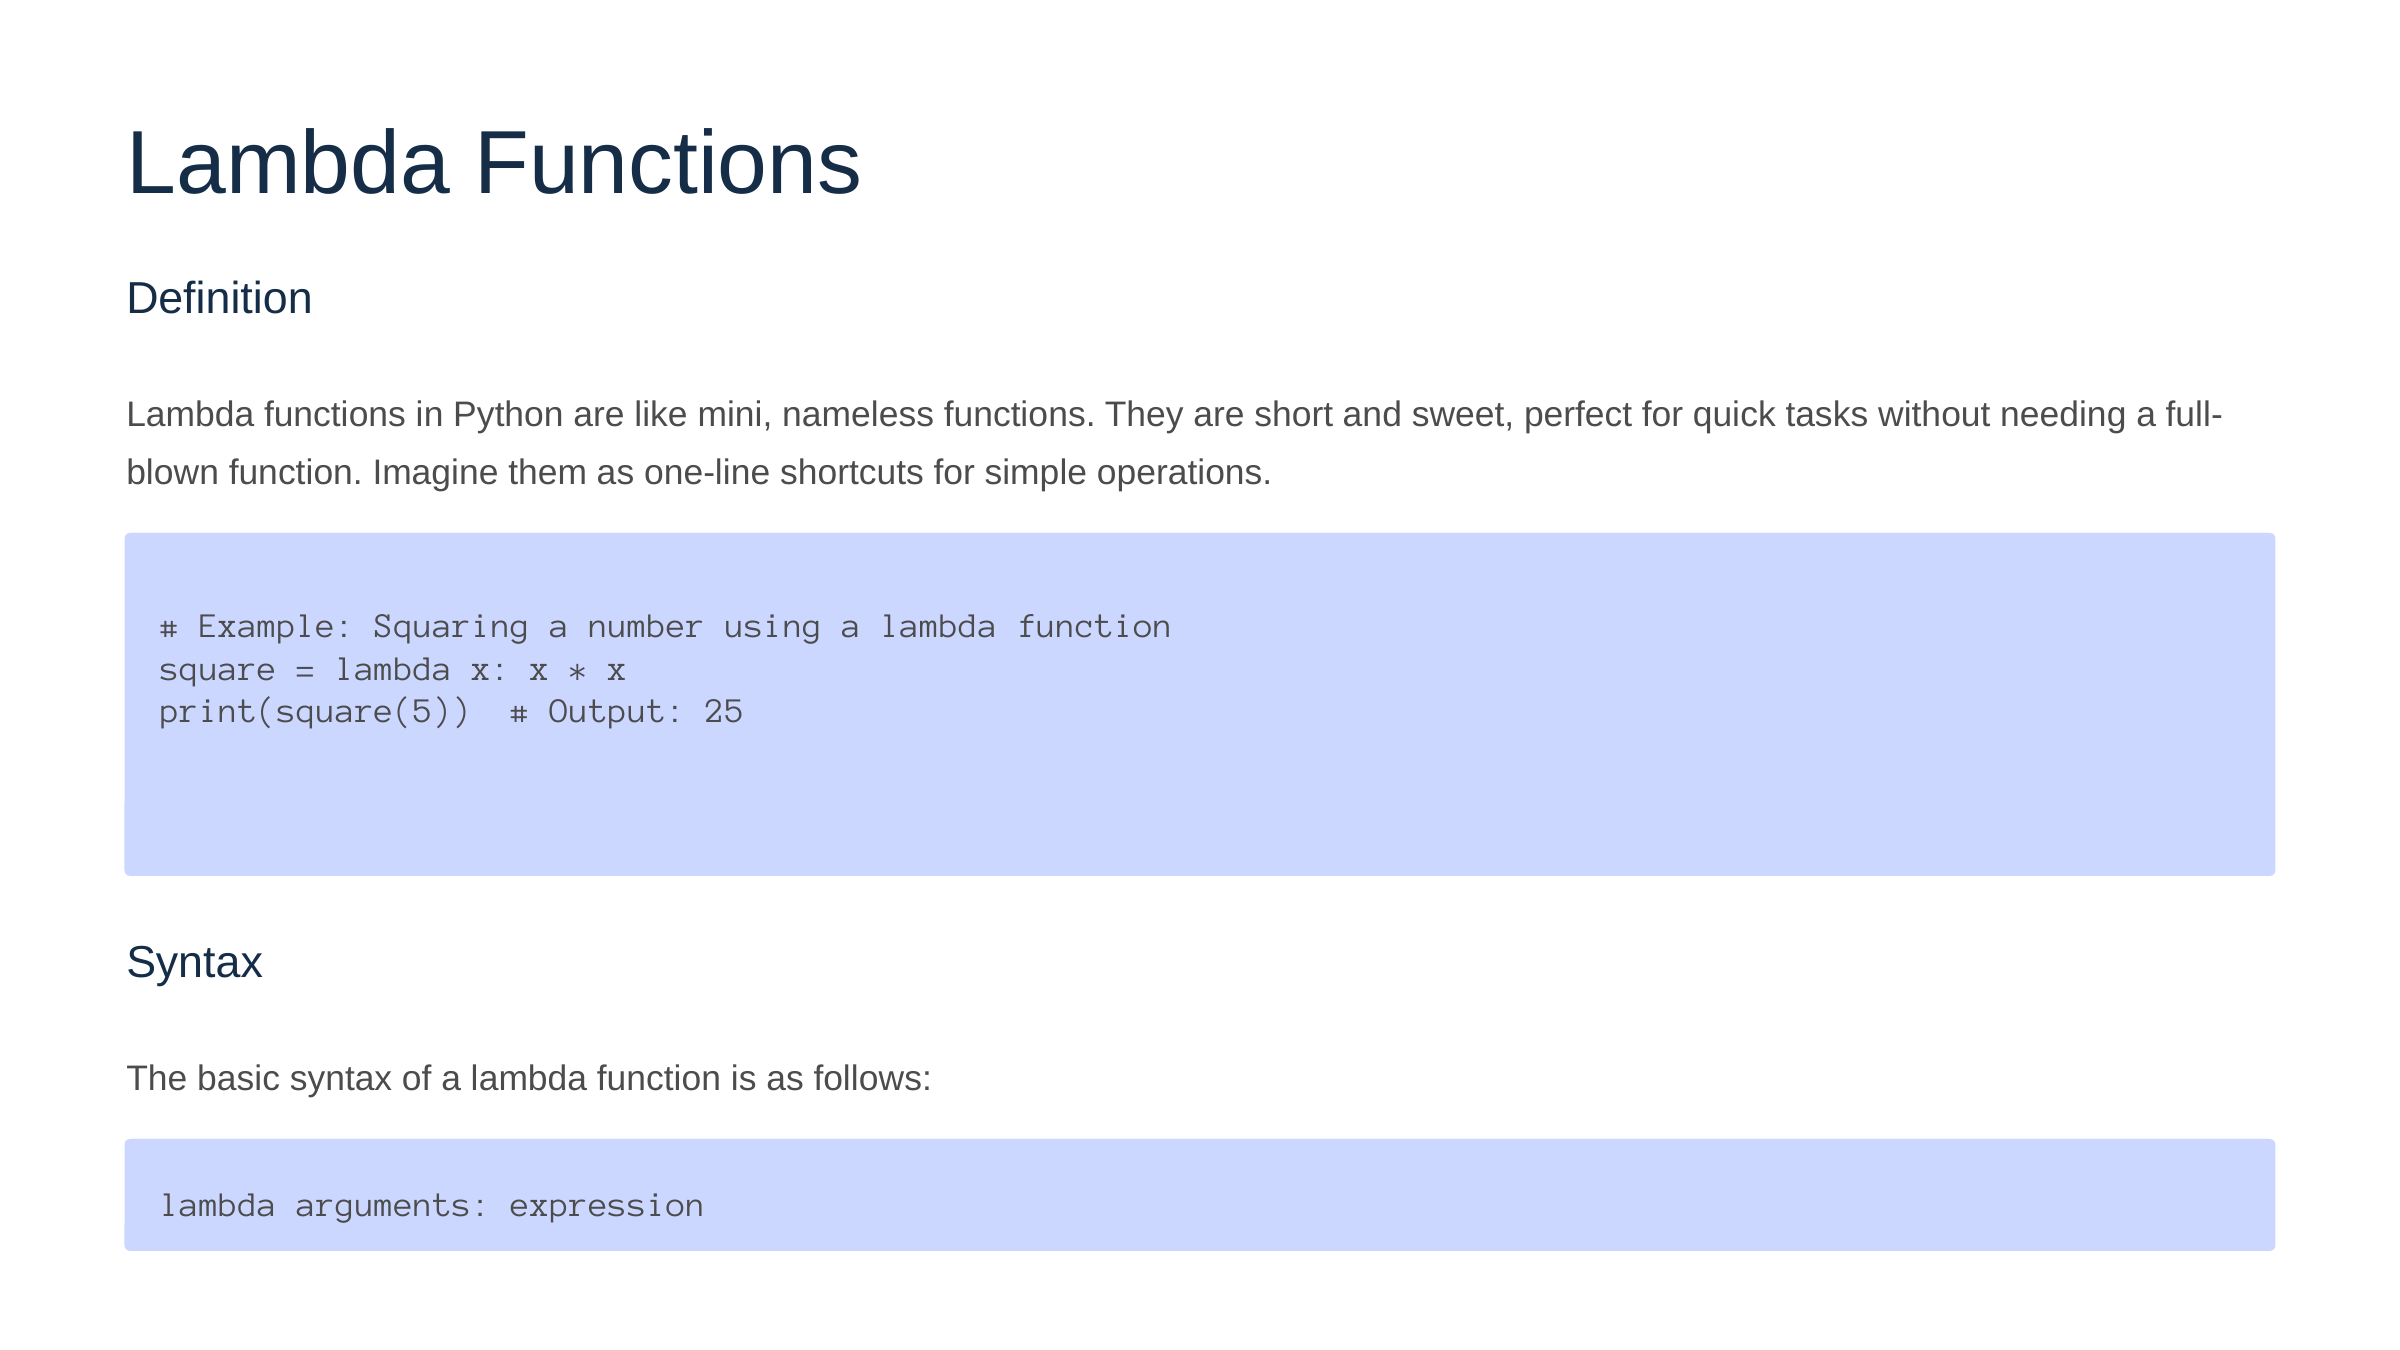

Lambda Functions
Definition
Lambda functions in Python are like mini, nameless functions. They are short and sweet, perfect for quick tasks without needing a full-blown function. Imagine them as one-line shortcuts for simple operations.

# Example: Squaring a number using a lambda function
square = lambda x: x * x
print(square(5))  # Output: 25

Syntax
The basic syntax of a lambda function is as follows:

lambda arguments: expression